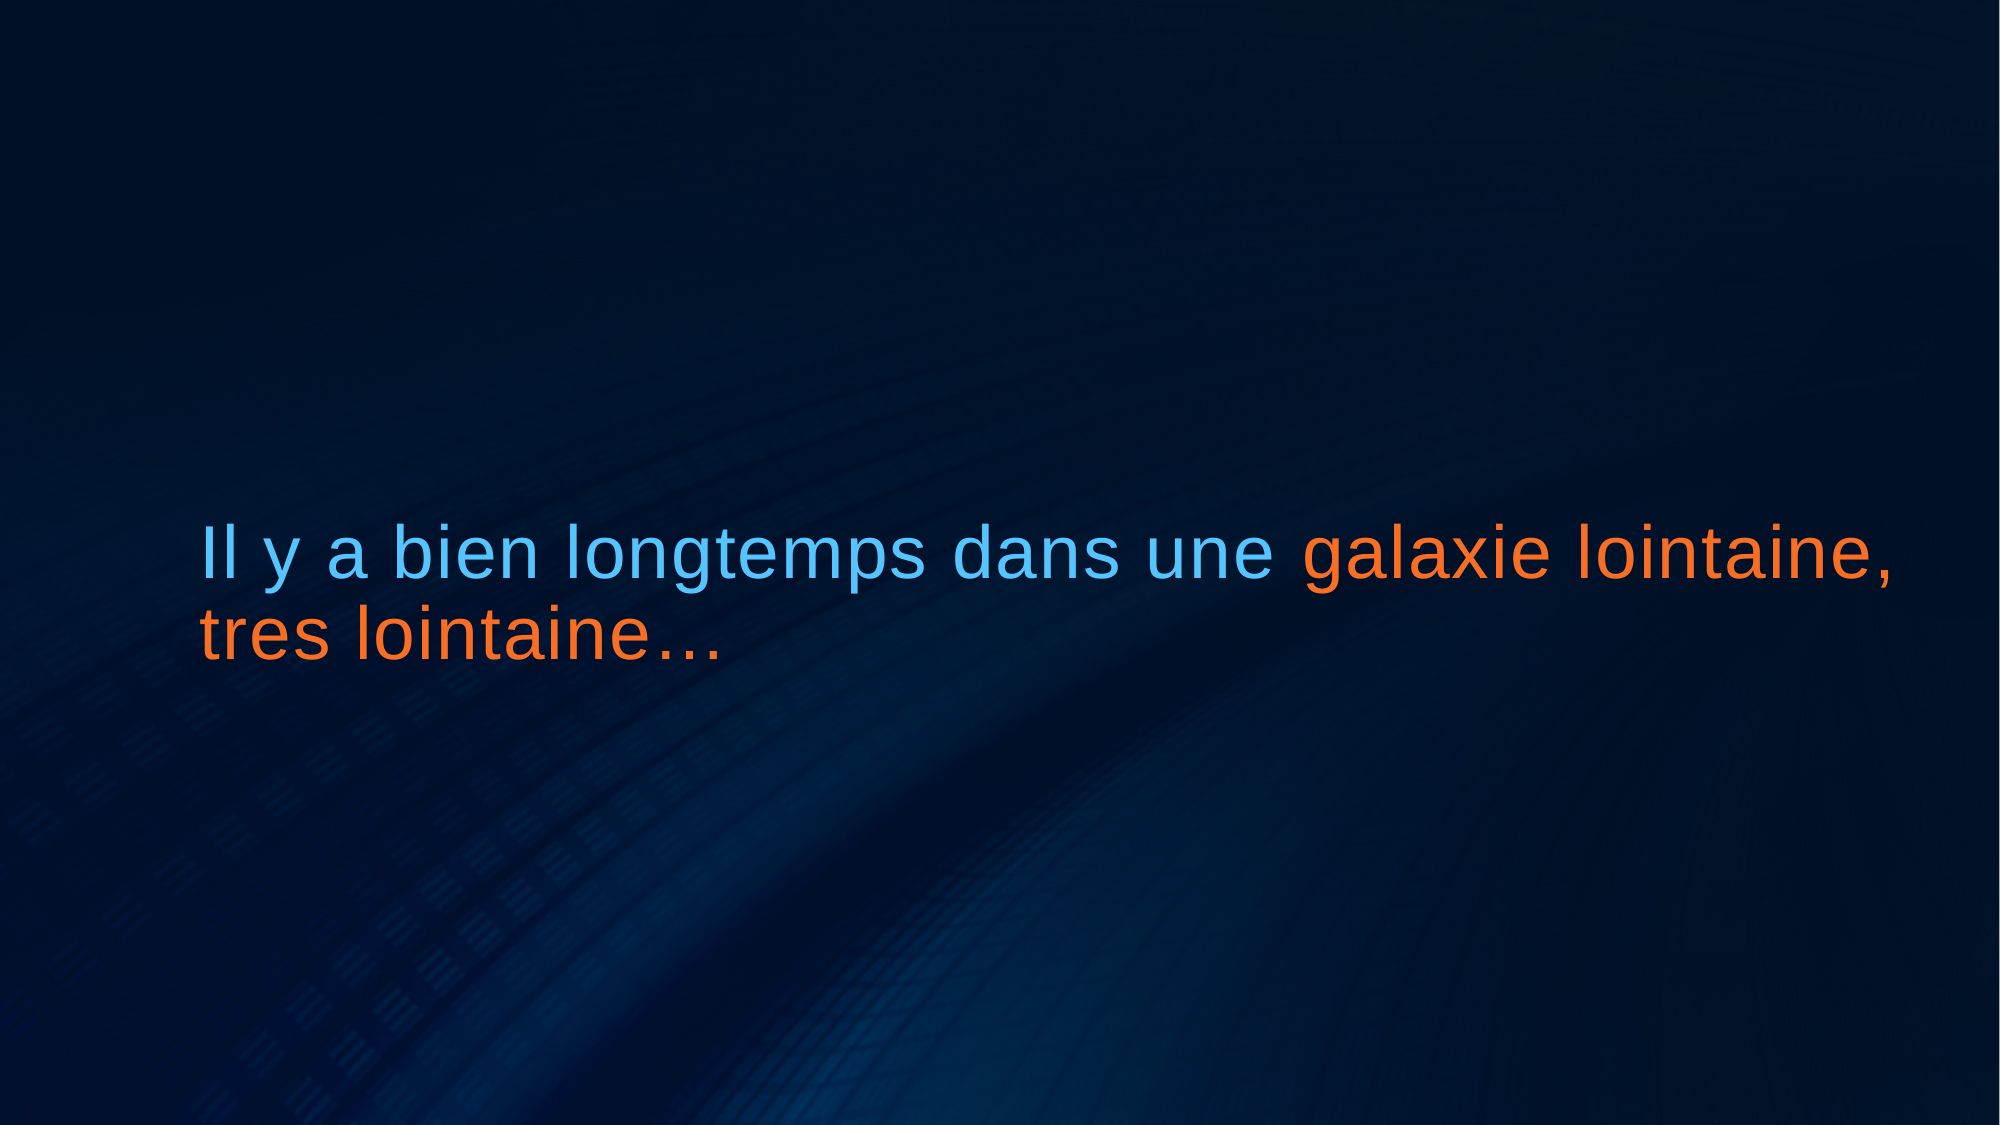

Il y a bien longtemps dans une galaxie lointaine, tres lointaine…